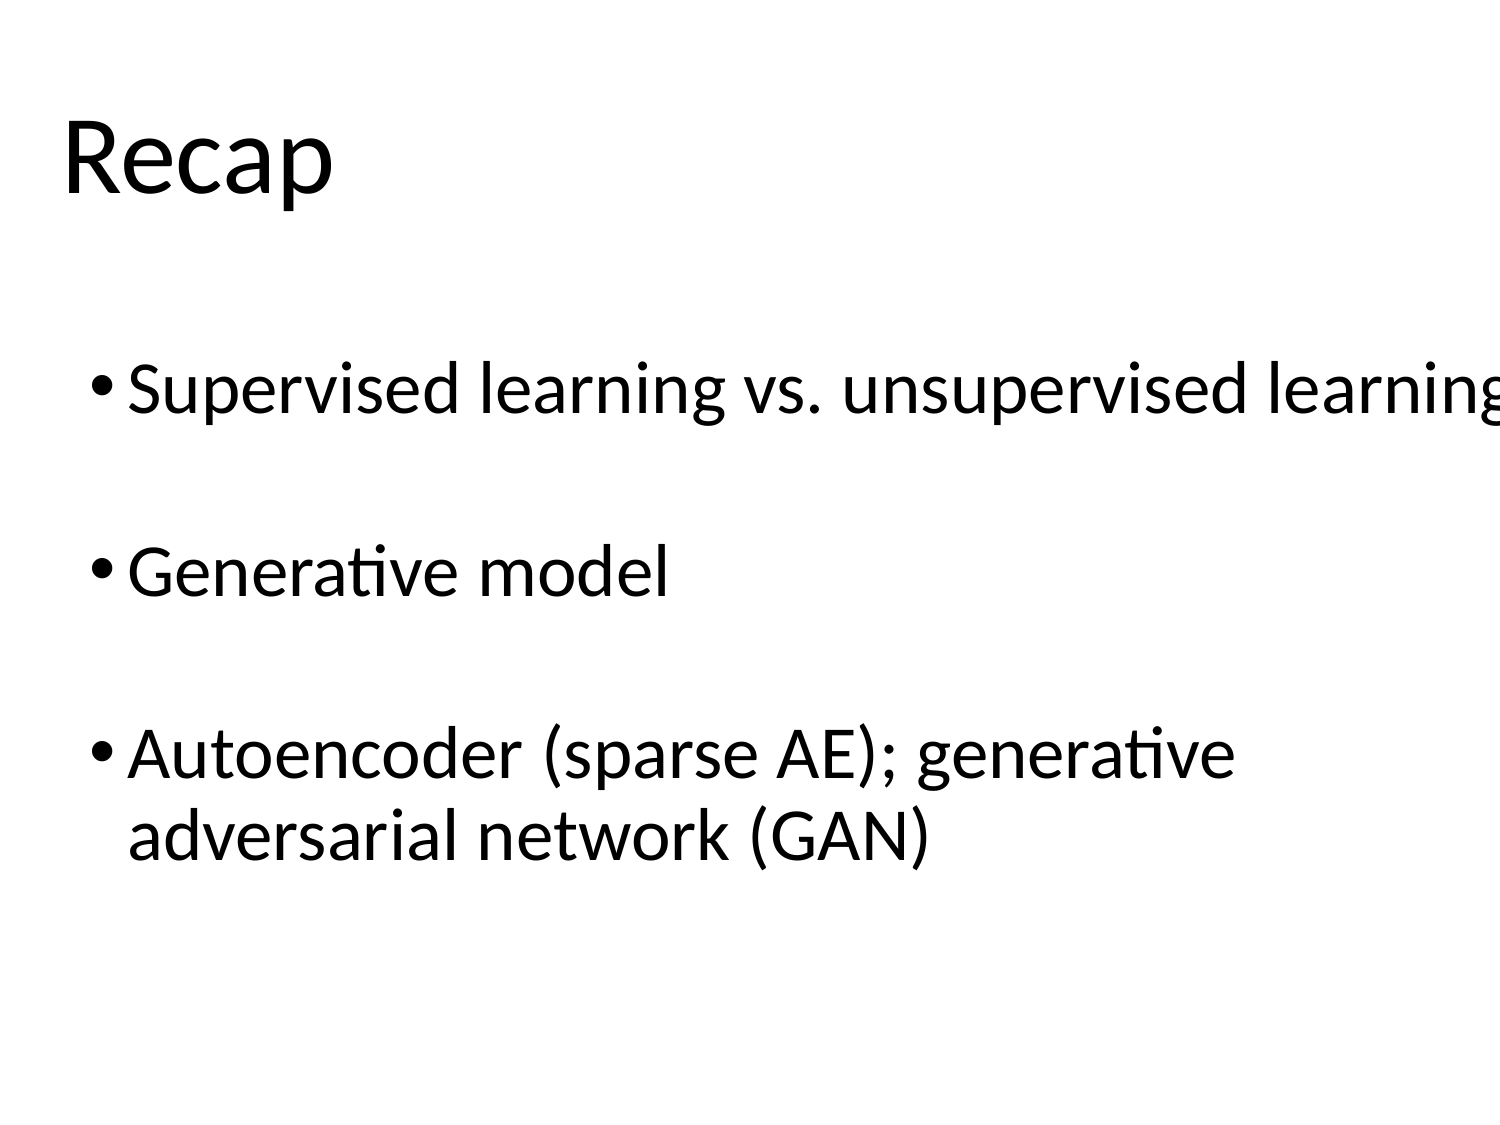

Recap
Supervised learning vs. unsupervised learning

Generative model

Autoencoder (sparse AE); generative adversarial network (GAN)